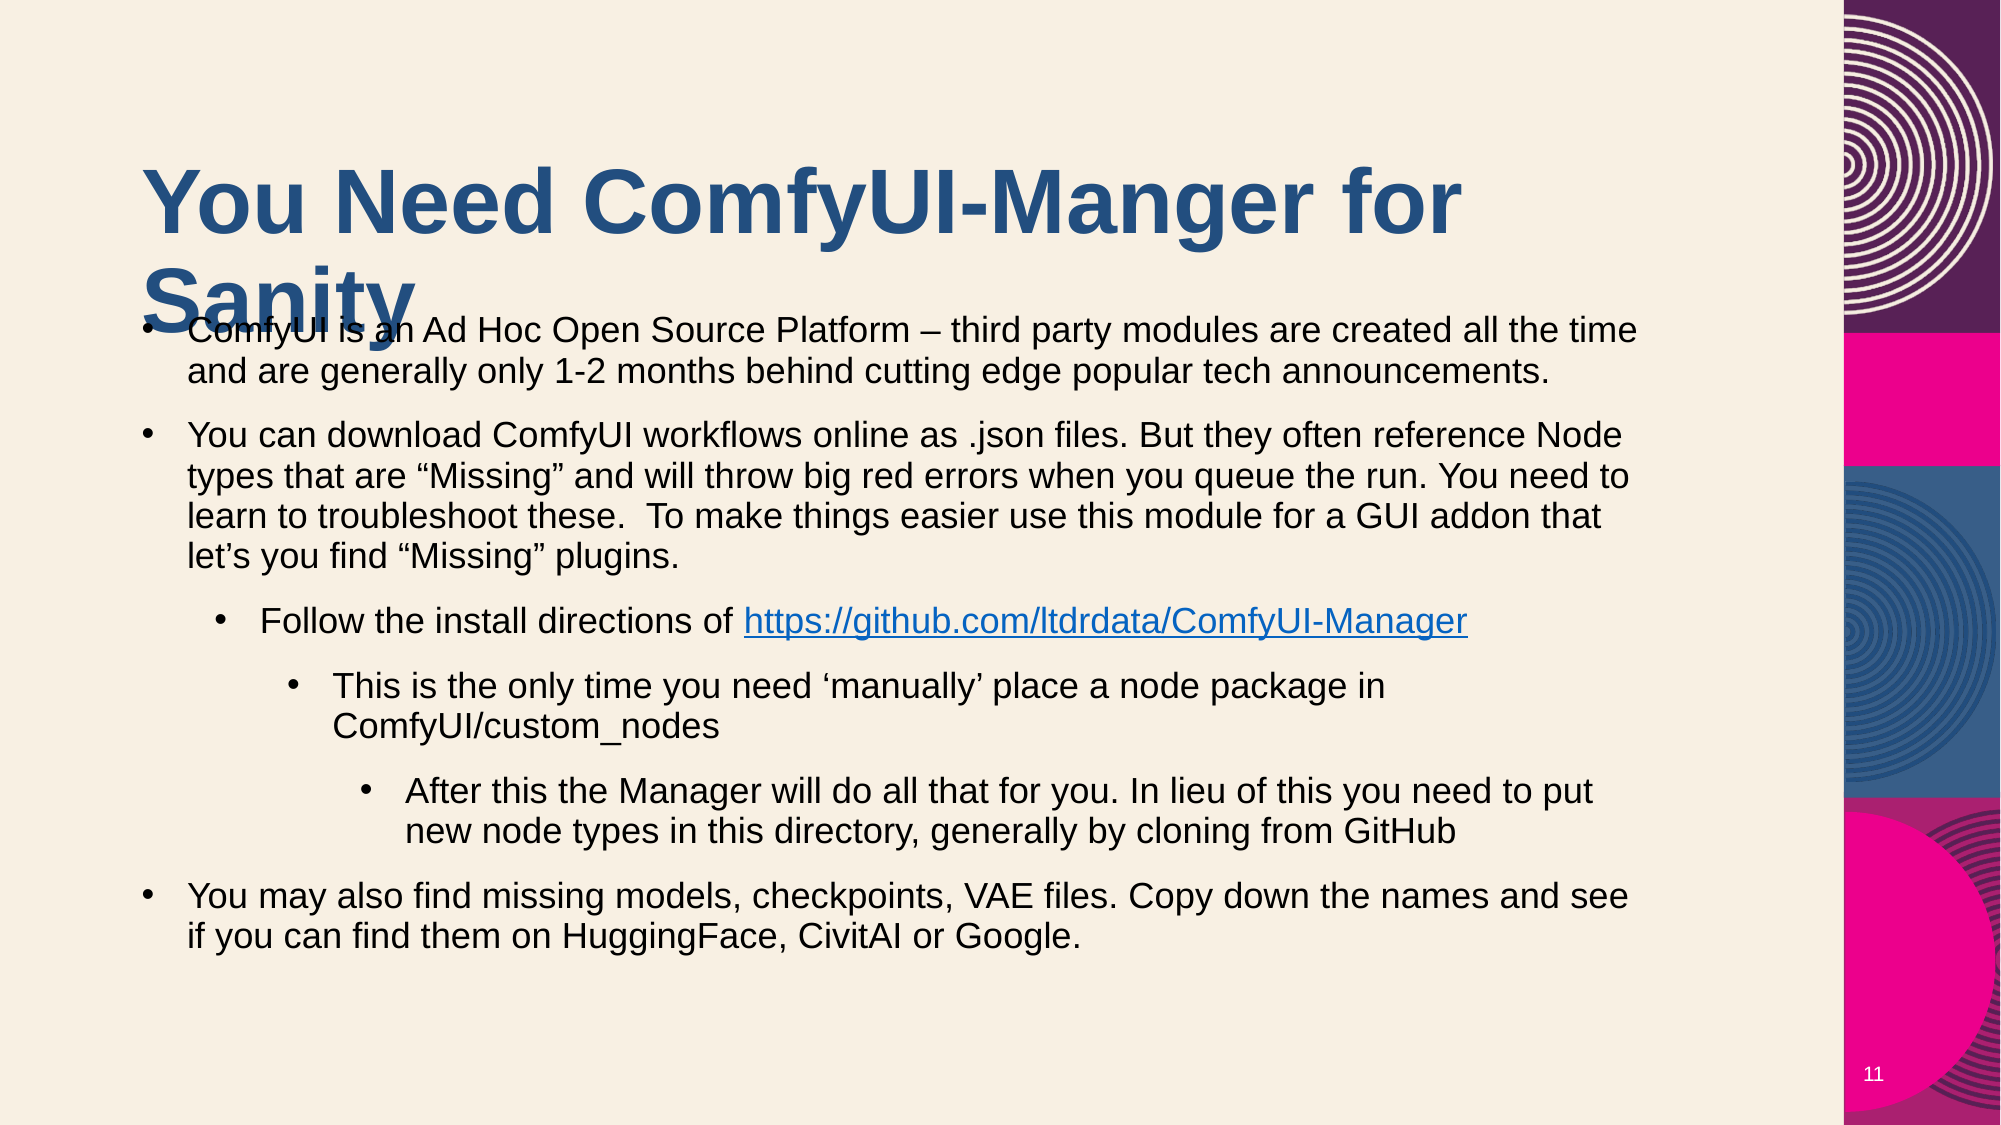

# You Need ComfyUI-Manger for Sanity
ComfyUI is an Ad Hoc Open Source Platform – third party modules are created all the time and are generally only 1-2 months behind cutting edge popular tech announcements.
You can download ComfyUI workflows online as .json files. But they often reference Node types that are “Missing” and will throw big red errors when you queue the run. You need to learn to troubleshoot these.  To make things easier use this module for a GUI addon that let’s you find “Missing” plugins.
Follow the install directions of https://github.com/ltdrdata/ComfyUI-Manager
This is the only time you need ‘manually’ place a node package in ComfyUI/custom_nodes
After this the Manager will do all that for you. In lieu of this you need to put new node types in this directory, generally by cloning from GitHub
You may also find missing models, checkpoints, VAE files. Copy down the names and see if you can find them on HuggingFace, CivitAI or Google.
11